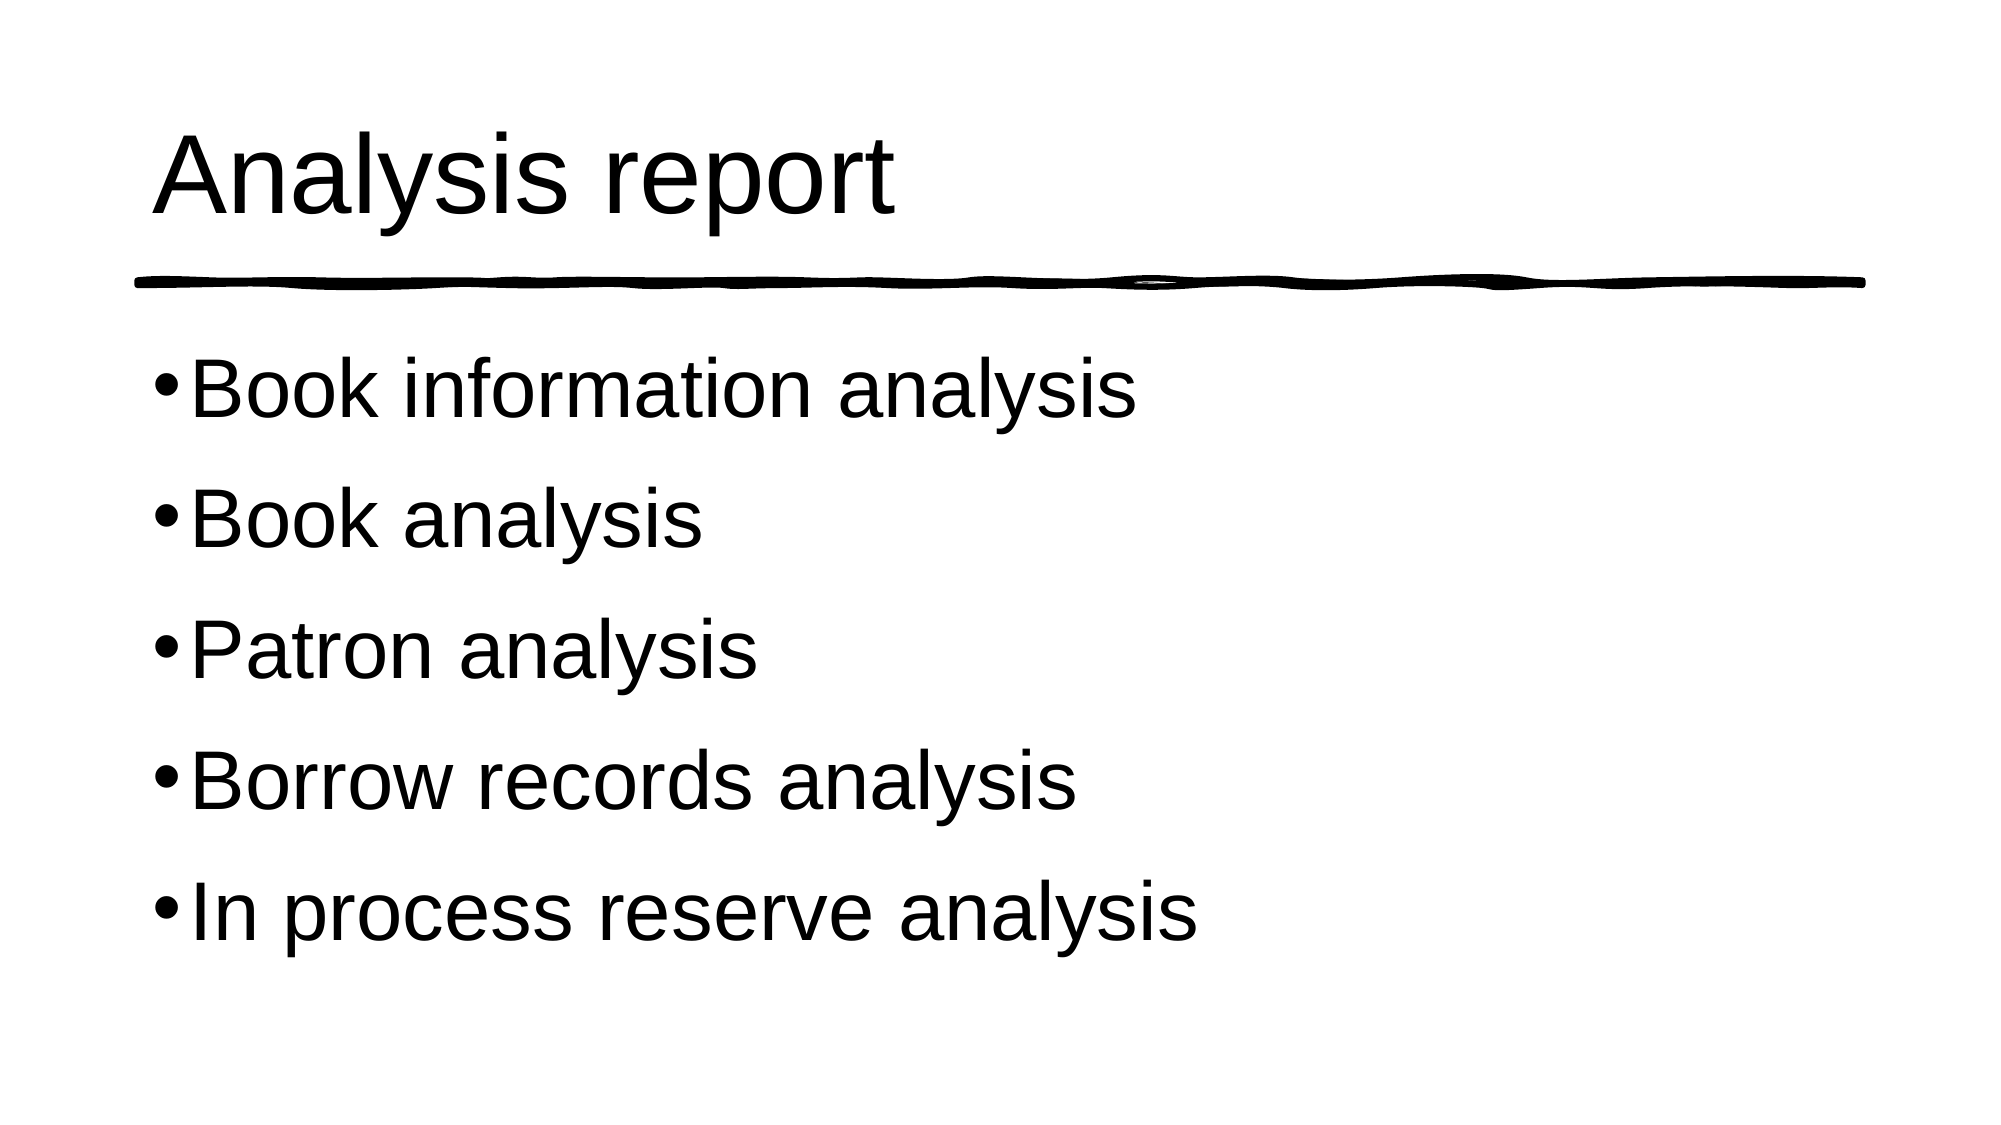

# Analysis report
Book information analysis
Book analysis
Patron analysis
Borrow records analysis
In process reserve analysis